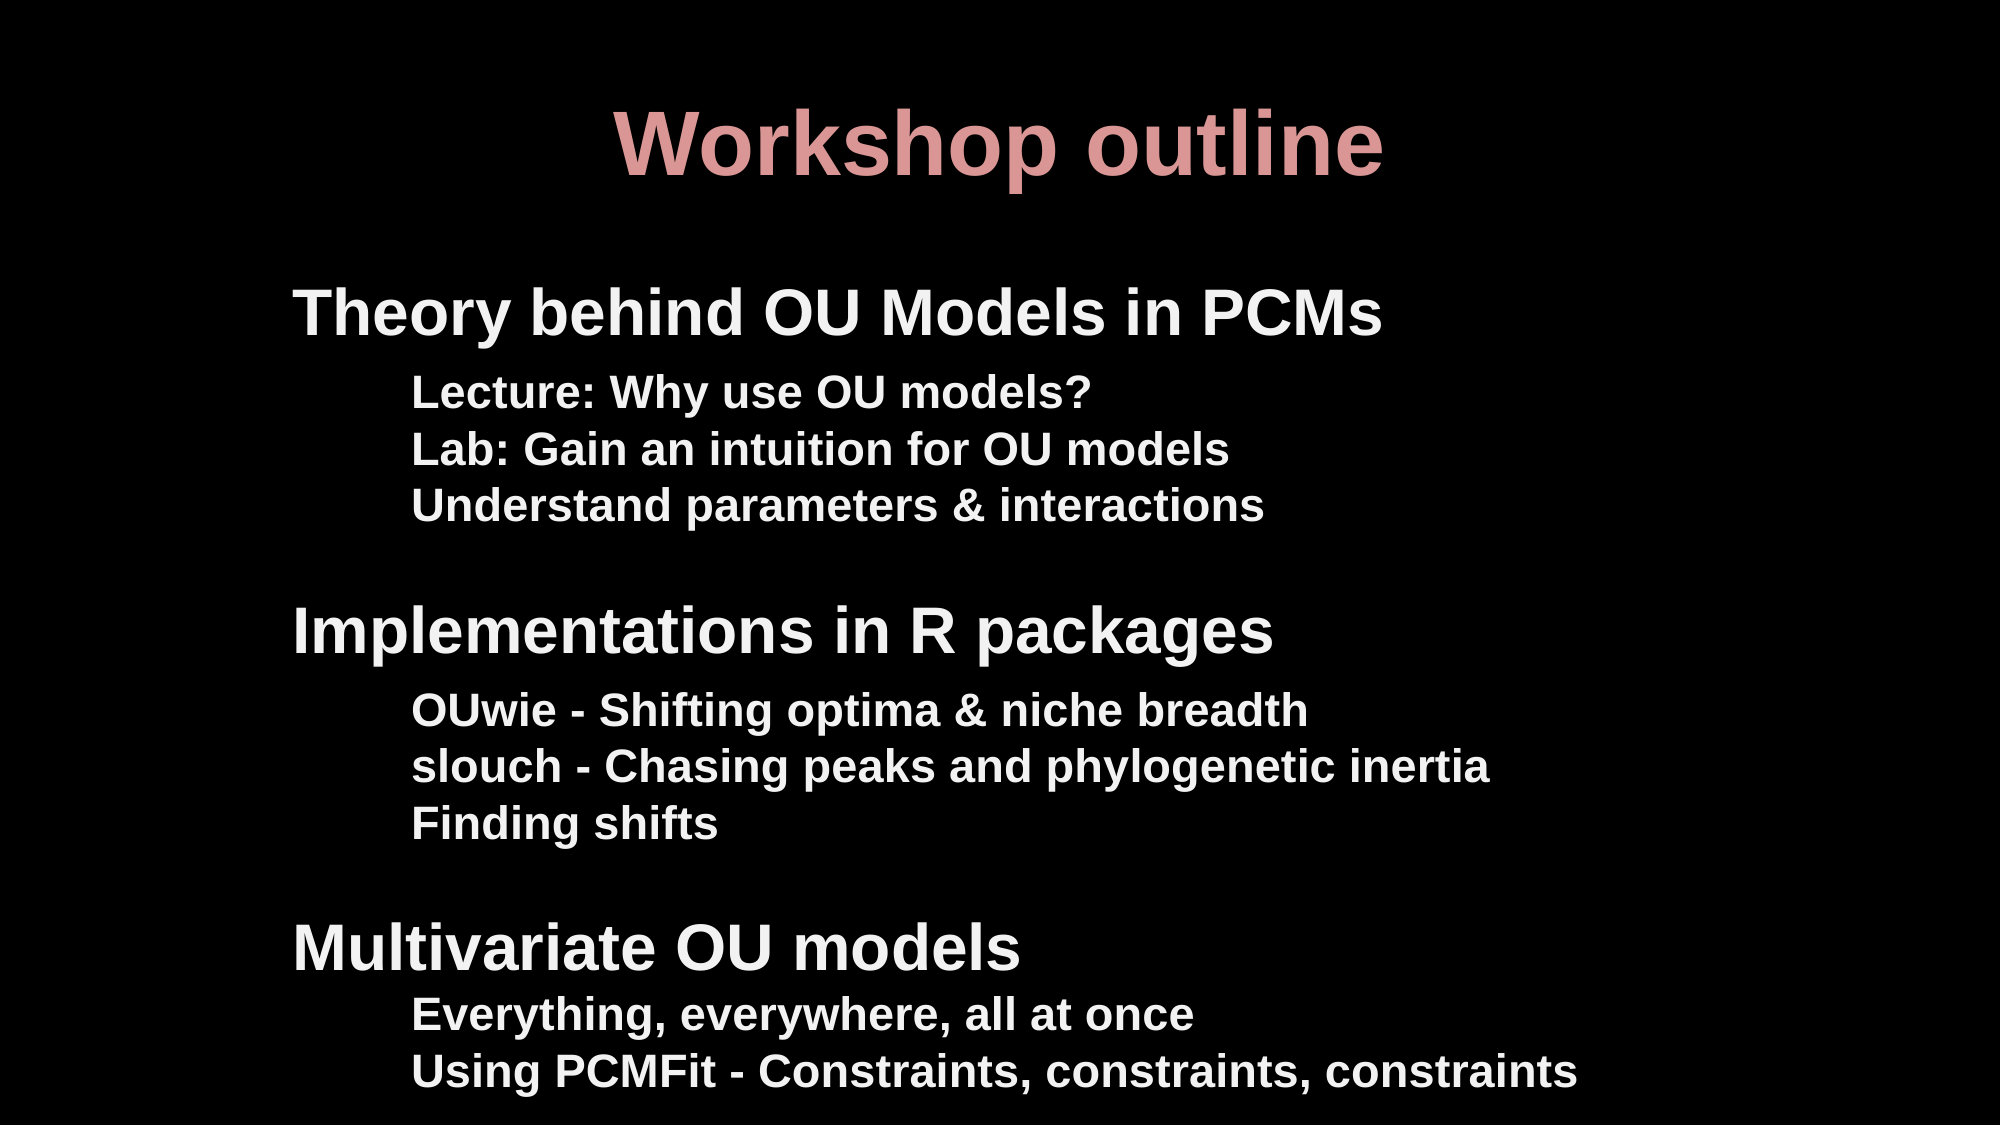

# Workshop outline
Theory behind OU Models in PCMs
	Lecture: Why use OU models?
	Lab: Gain an intuition for OU models
	Understand parameters & interactions
Implementations in R packages
	OUwie - Shifting optima & niche breadth
	slouch - Chasing peaks and phylogenetic inertia
	Finding shifts
Multivariate OU models
	Everything, everywhere, all at once
	Using PCMFit - Constraints, constraints, constraints